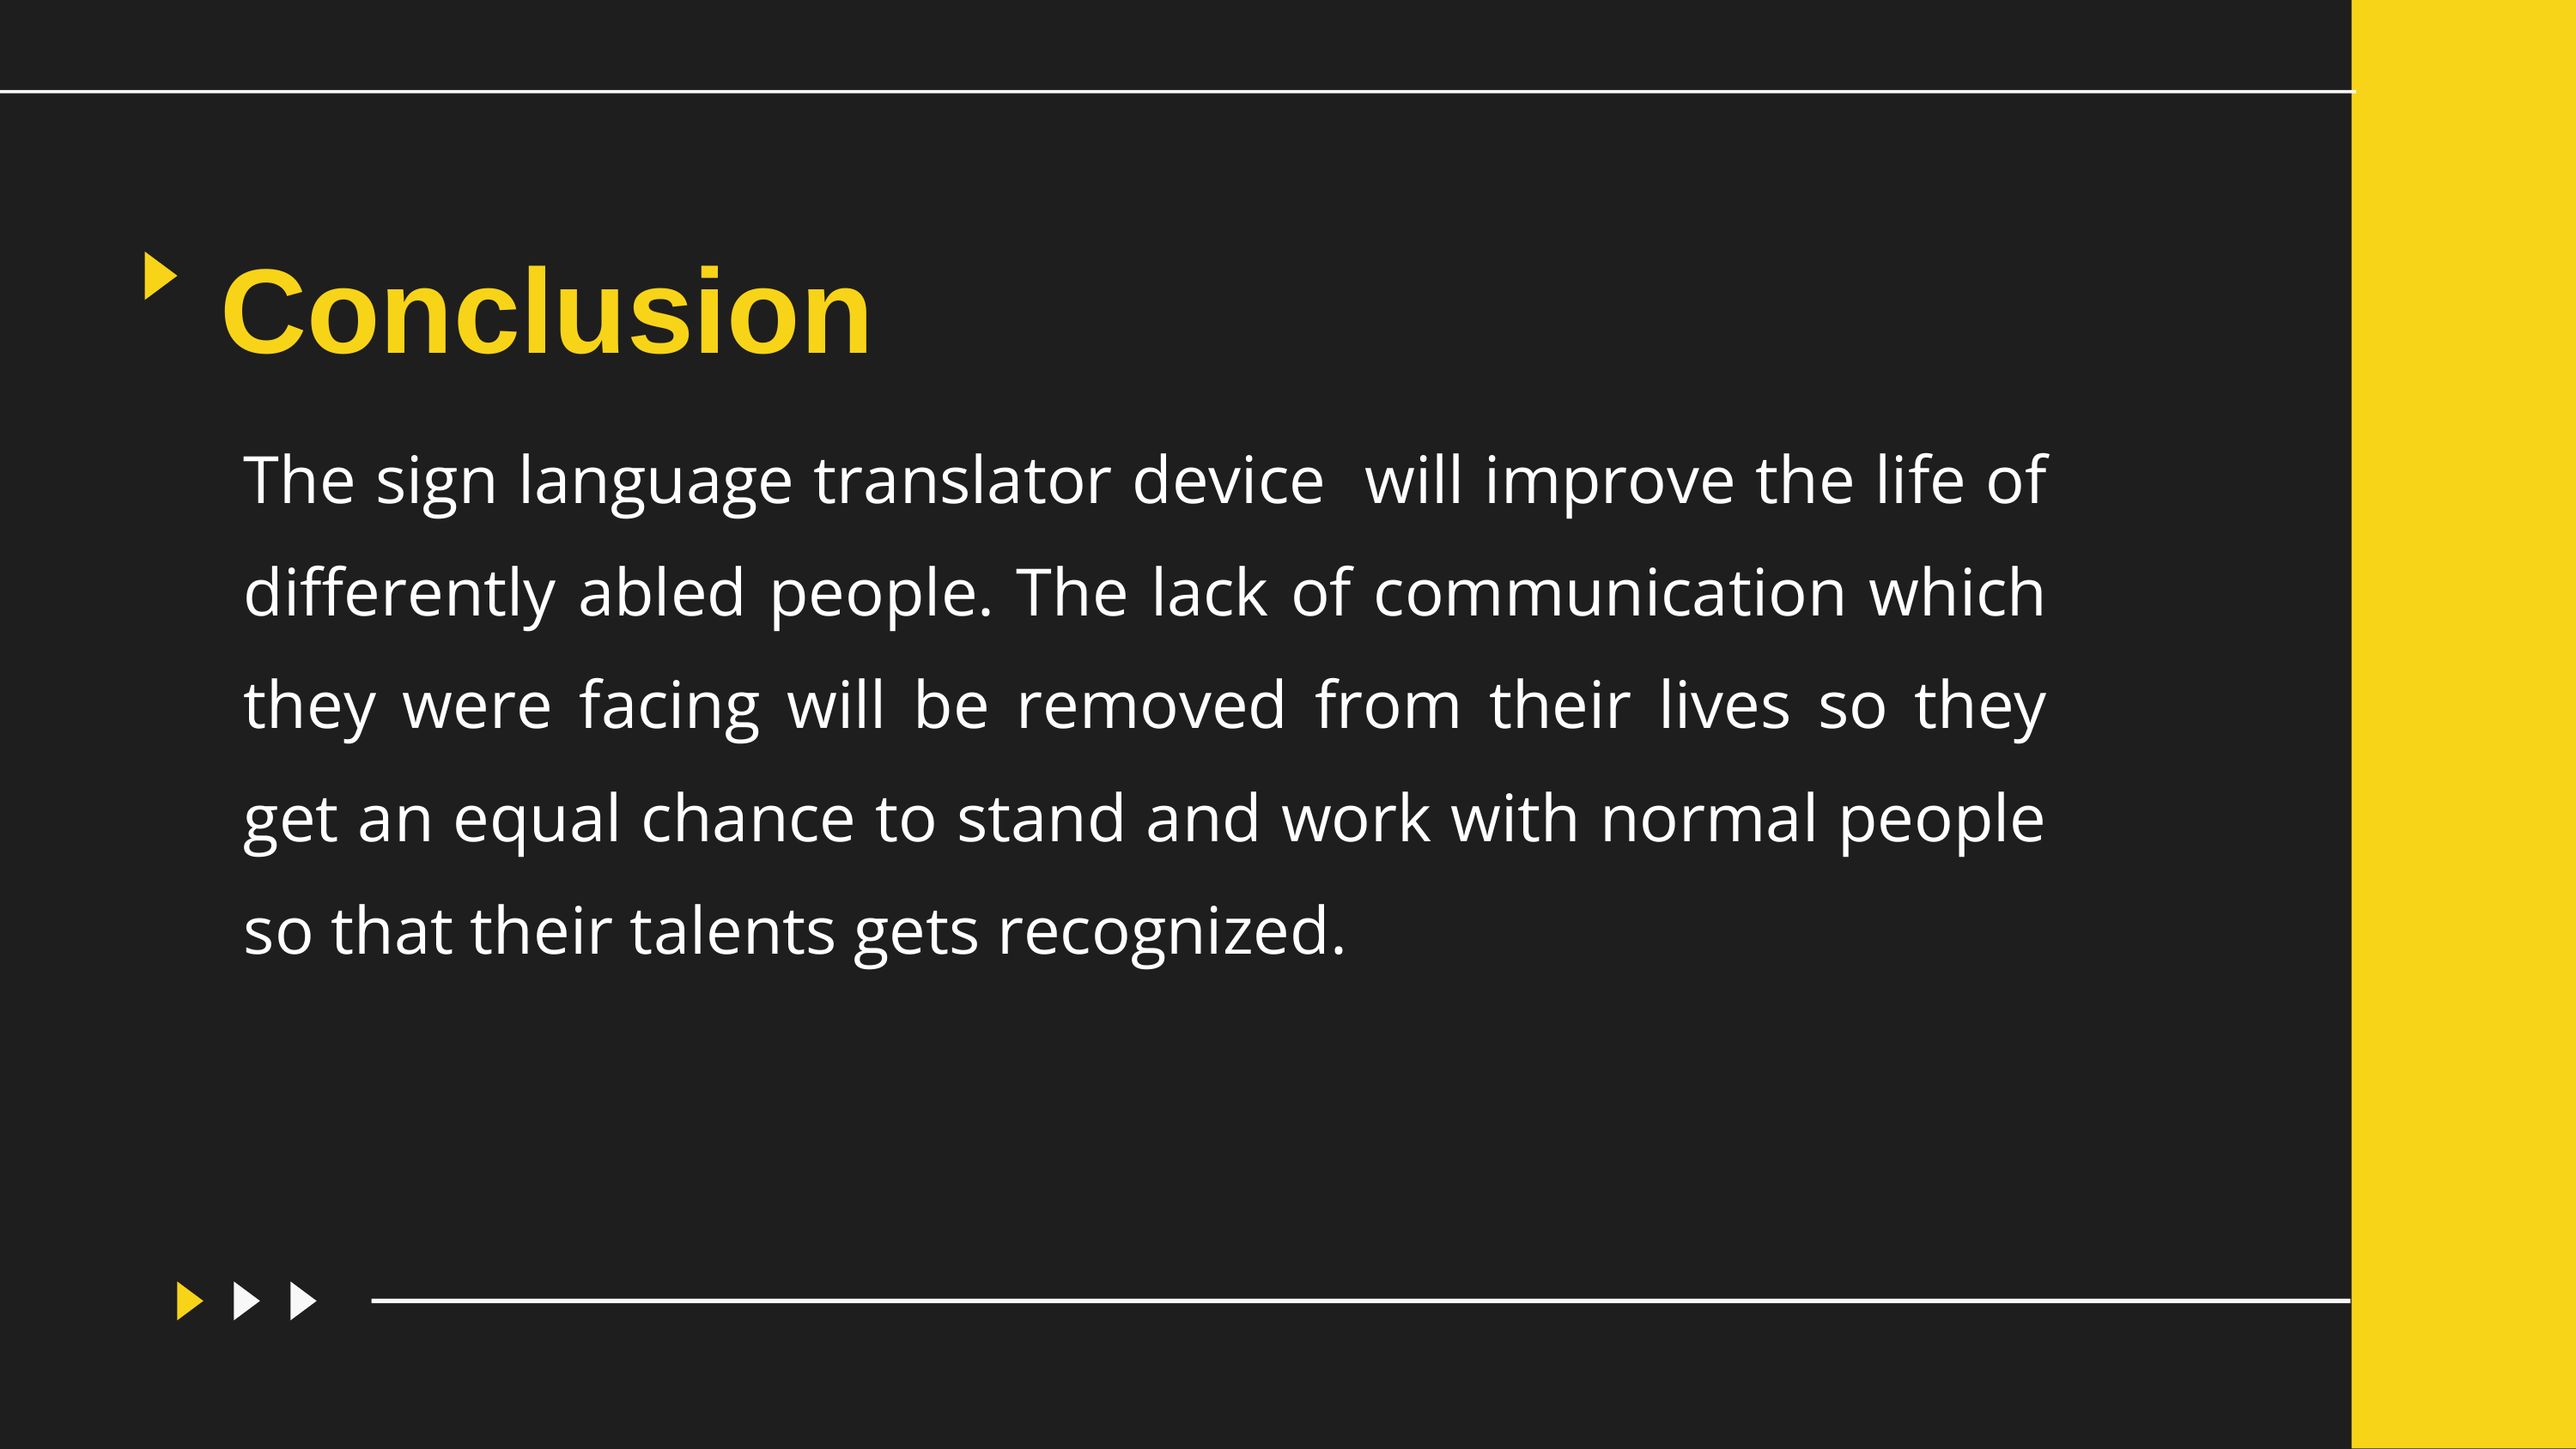

Conclusion

The sign language translator device  will improve the life of differently abled people. The lack of communication which they were facing will be removed from their lives so they get an equal chance to stand and work with normal people so that their talents gets recognized.